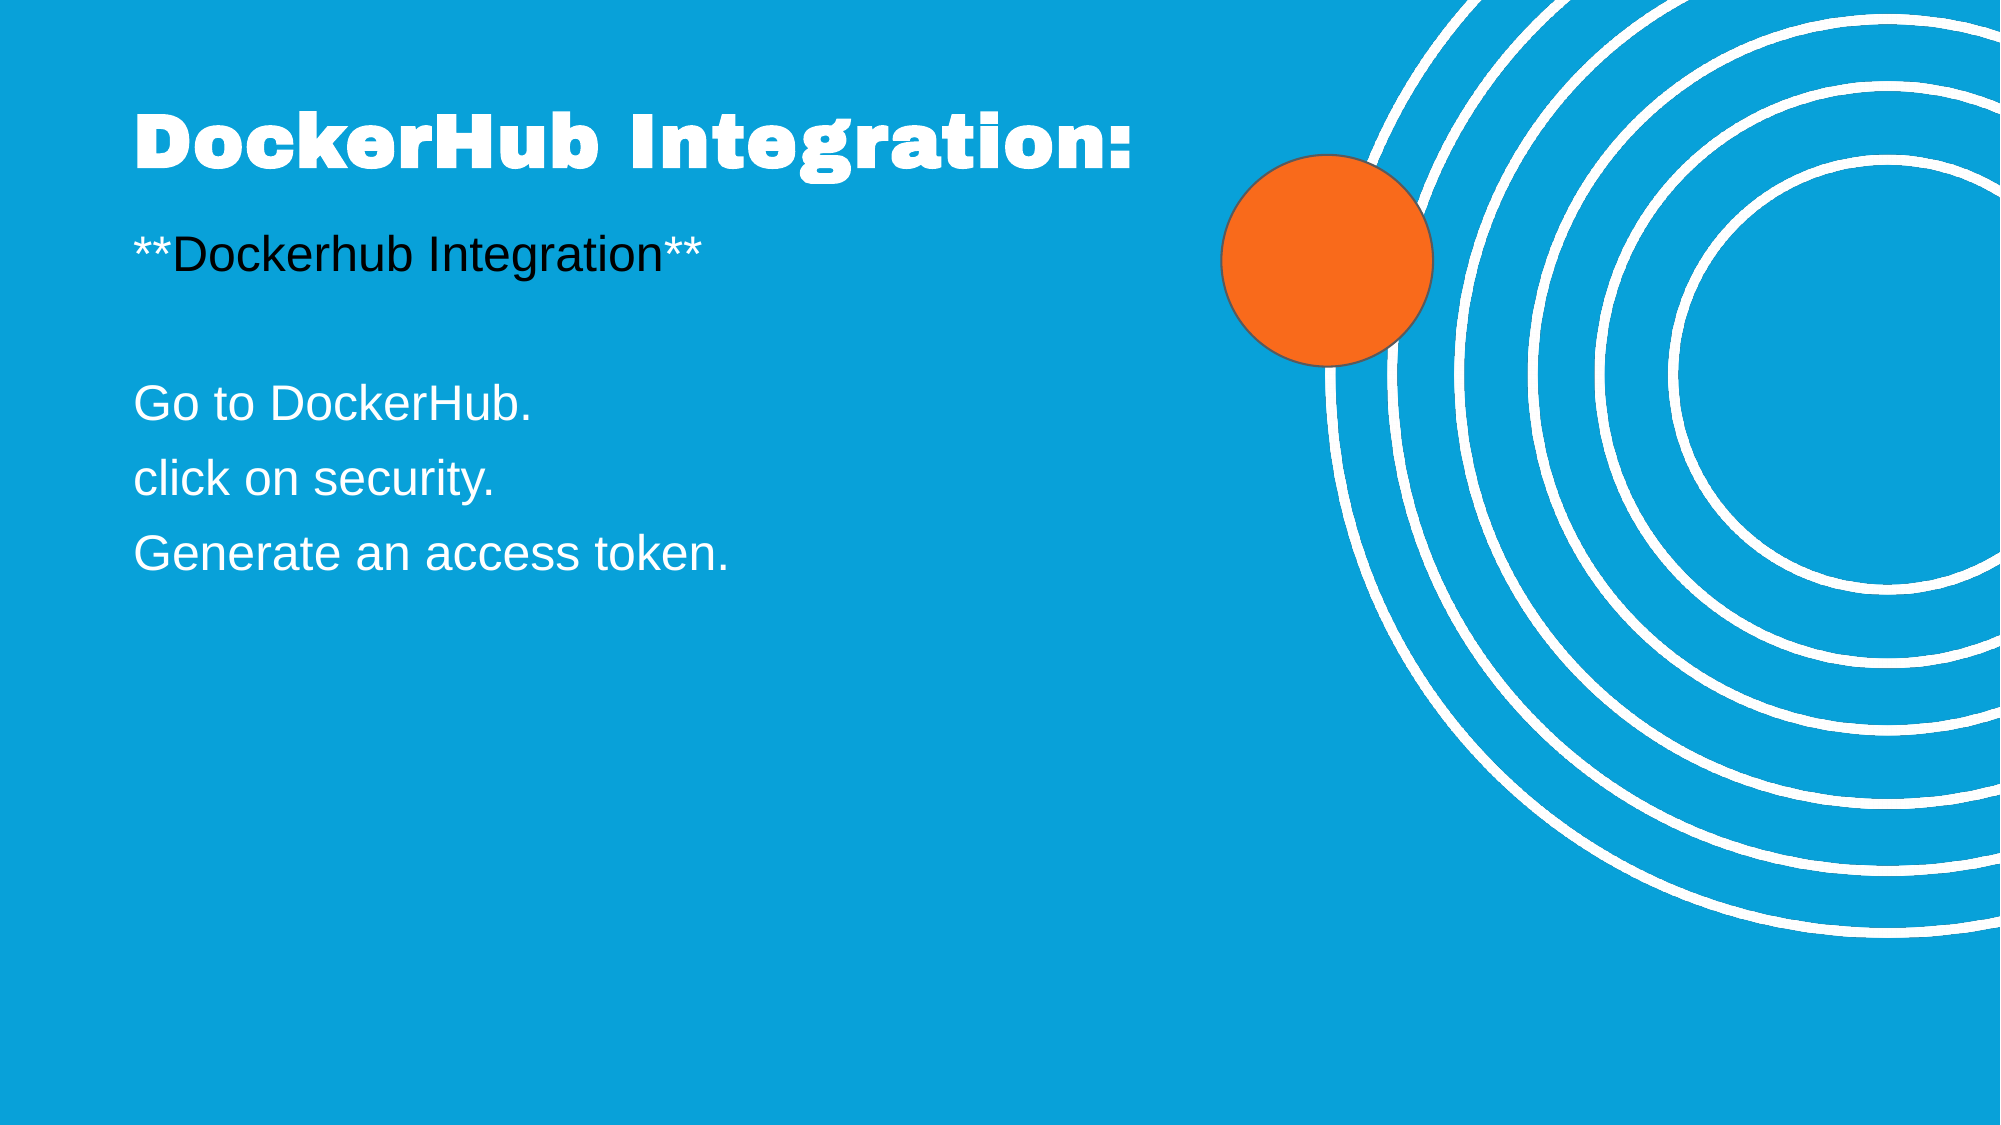

# DockerHub Integration:
**Dockerhub Integration**

Go to DockerHub.
click on security.
Generate an access token.